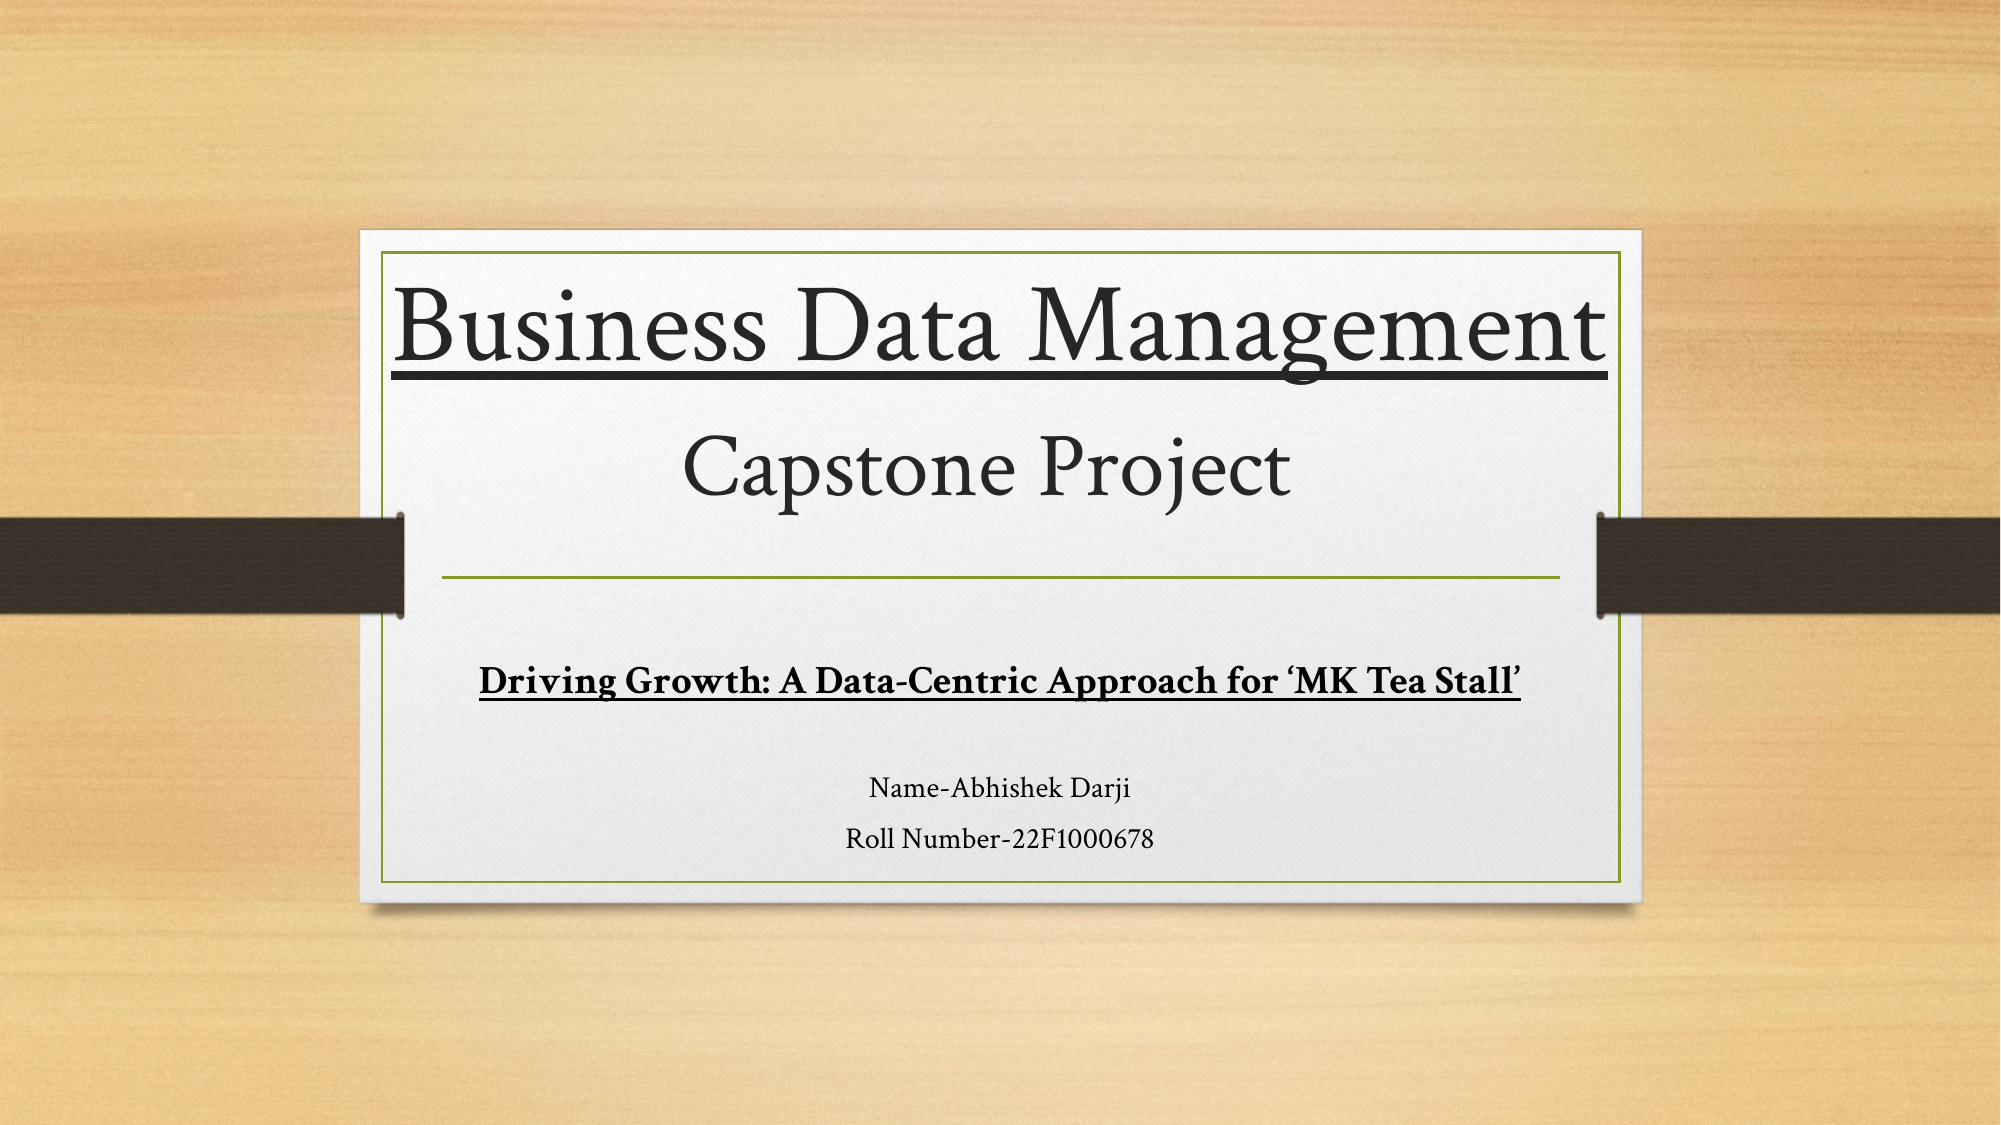

# Business Data Management Capstone Project
Driving Growth: A Data-Centric Approach for ‘MK Tea Stall’

Name-Abhishek Darji
Roll Number-22F1000678